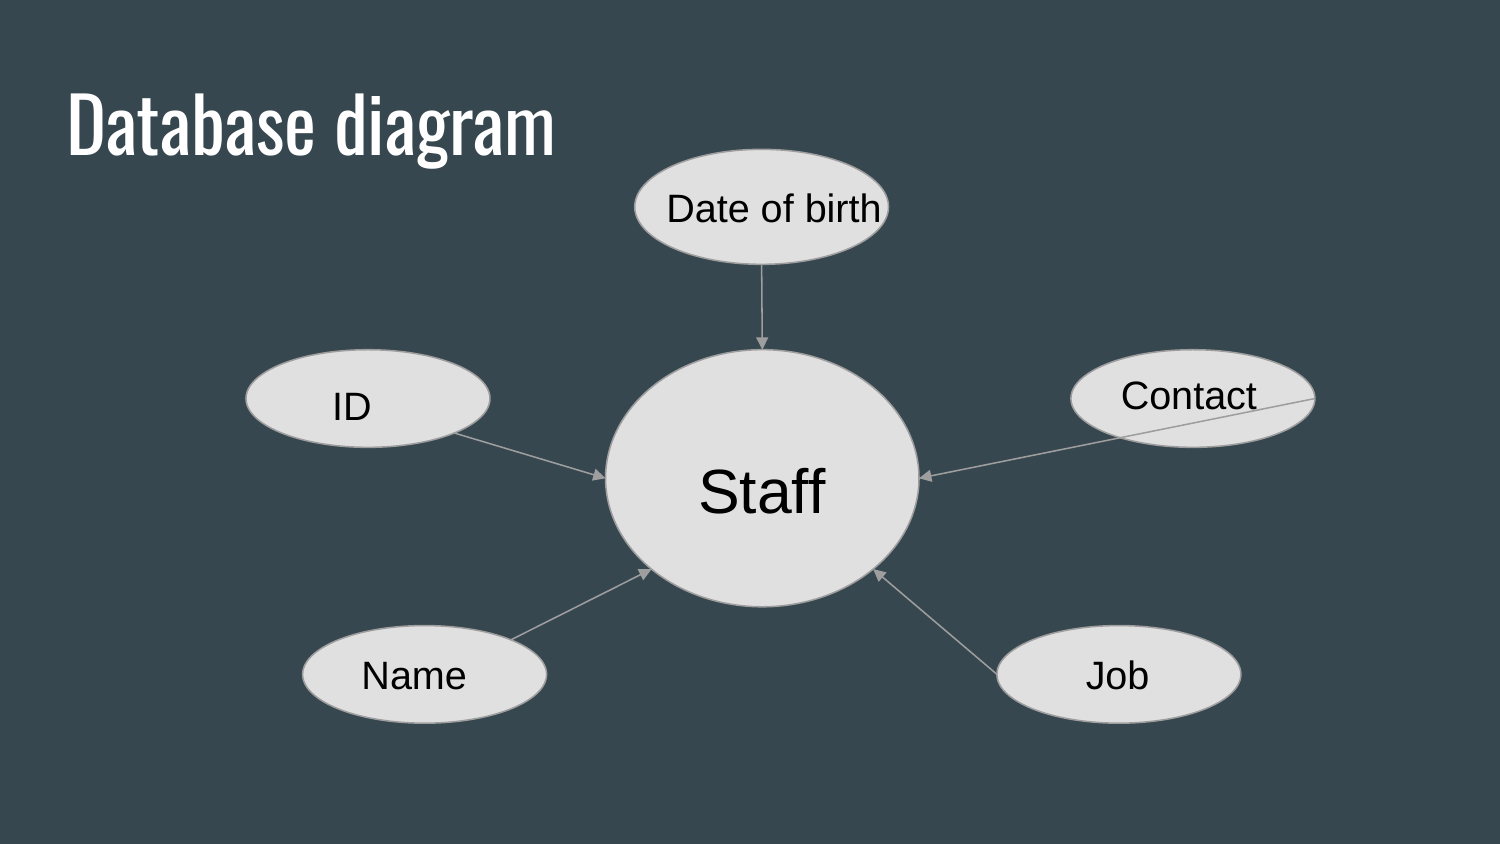

# Database diagram

Date of birth

Contact
ID
   Staff

Name
Job